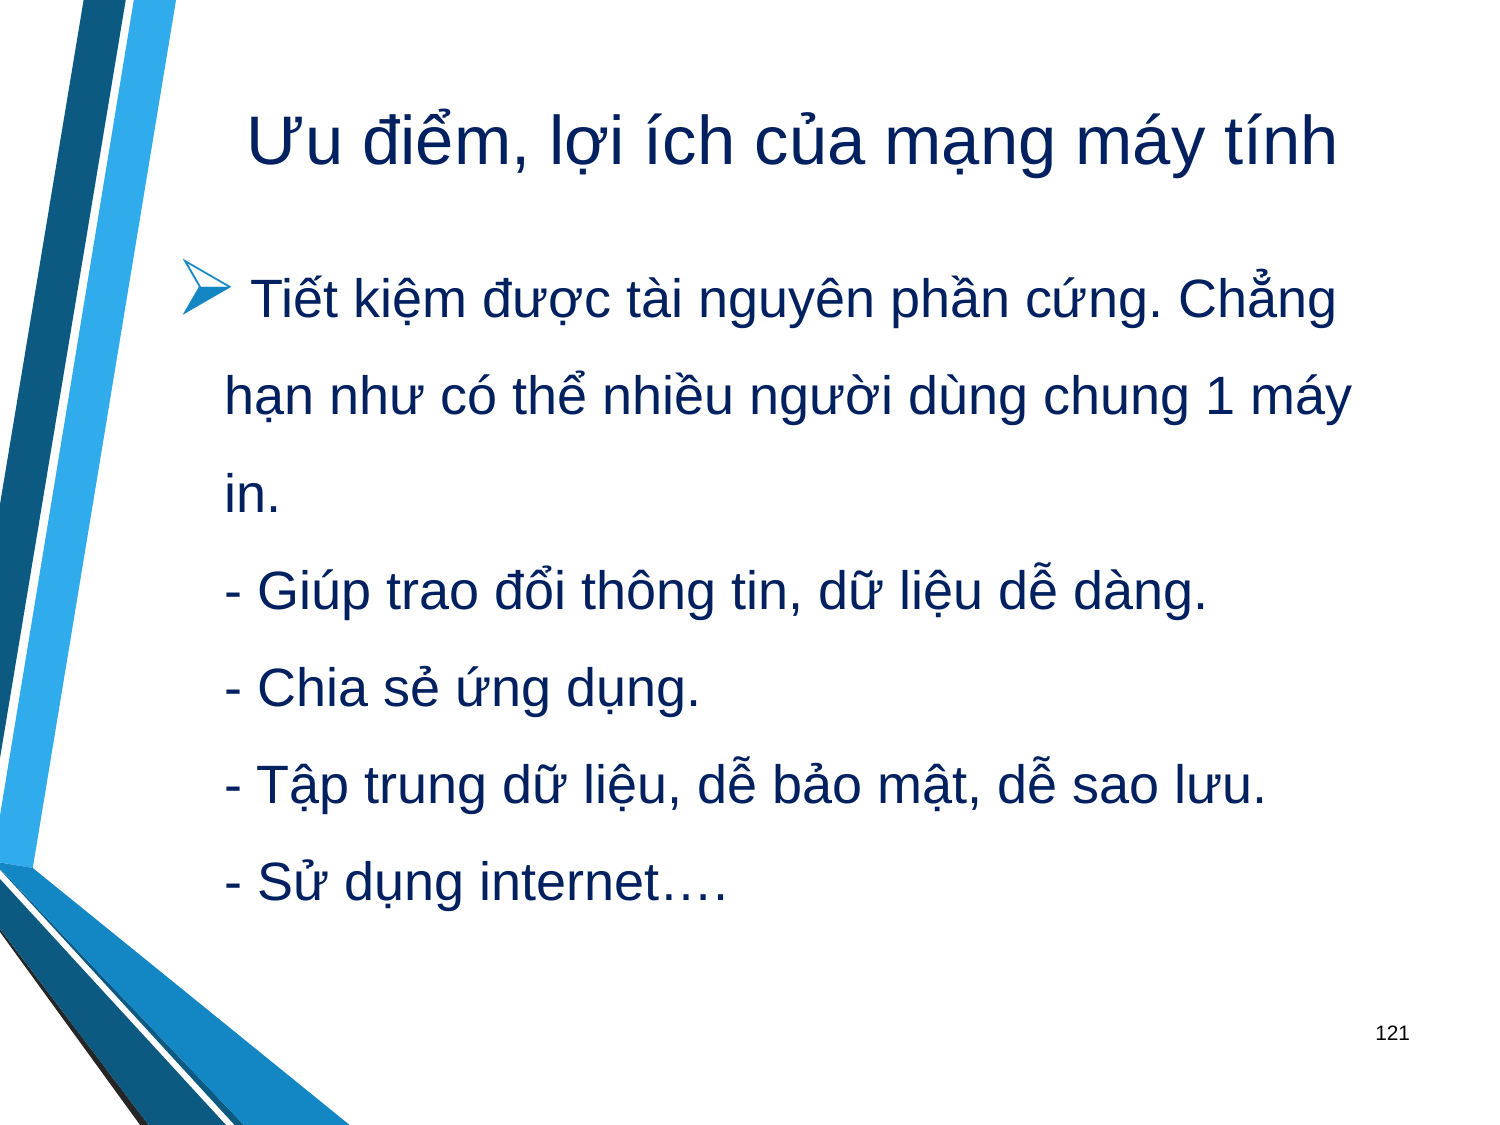

# Ưu điểm, lợi ích của mạng máy tính
 Tiết kiệm được tài nguyên phần cứng. Chẳng hạn như có thể nhiều người dùng chung 1 máy in.
- Giúp trao đổi thông tin, dữ liệu dễ dàng.
- Chia sẻ ứng dụng.
- Tập trung dữ liệu, dễ bảo mật, dễ sao lưu.
- Sử dụng internet….
121